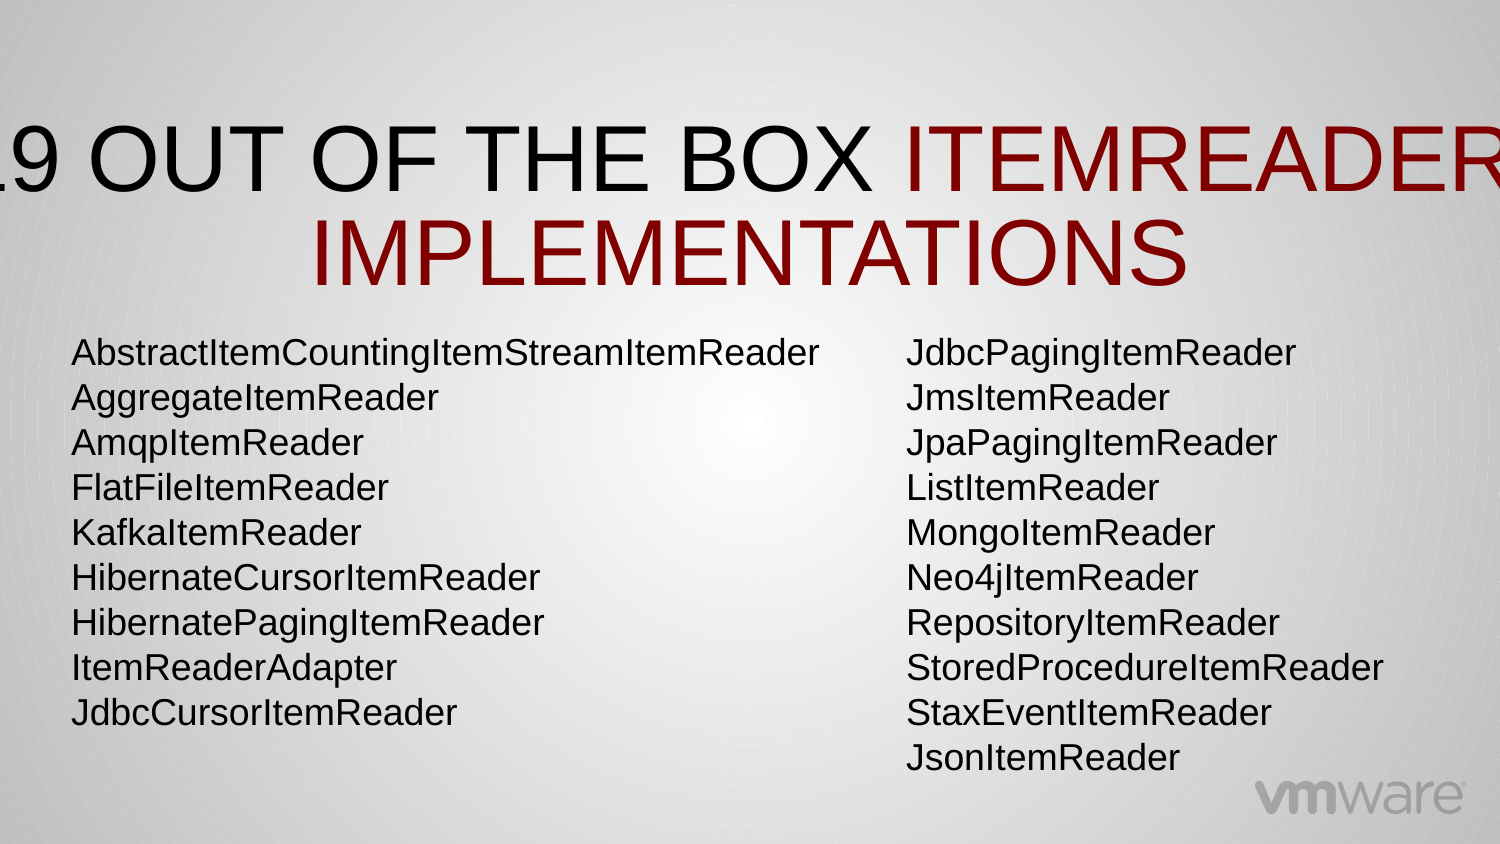

19 OUT OF THE BOX ITEMREADER
IMPLEMENTATIONS
AbstractItemCountingItemStreamItemReader
AggregateItemReader
AmqpItemReader
FlatFileItemReader
KafkaItemReader
HibernateCursorItemReader
HibernatePagingItemReader
ItemReaderAdapter
JdbcCursorItemReader
JdbcPagingItemReader
JmsItemReader
JpaPagingItemReader
ListItemReader
MongoItemReader
Neo4jItemReader
RepositoryItemReader
StoredProcedureItemReader
StaxEventItemReader
JsonItemReader